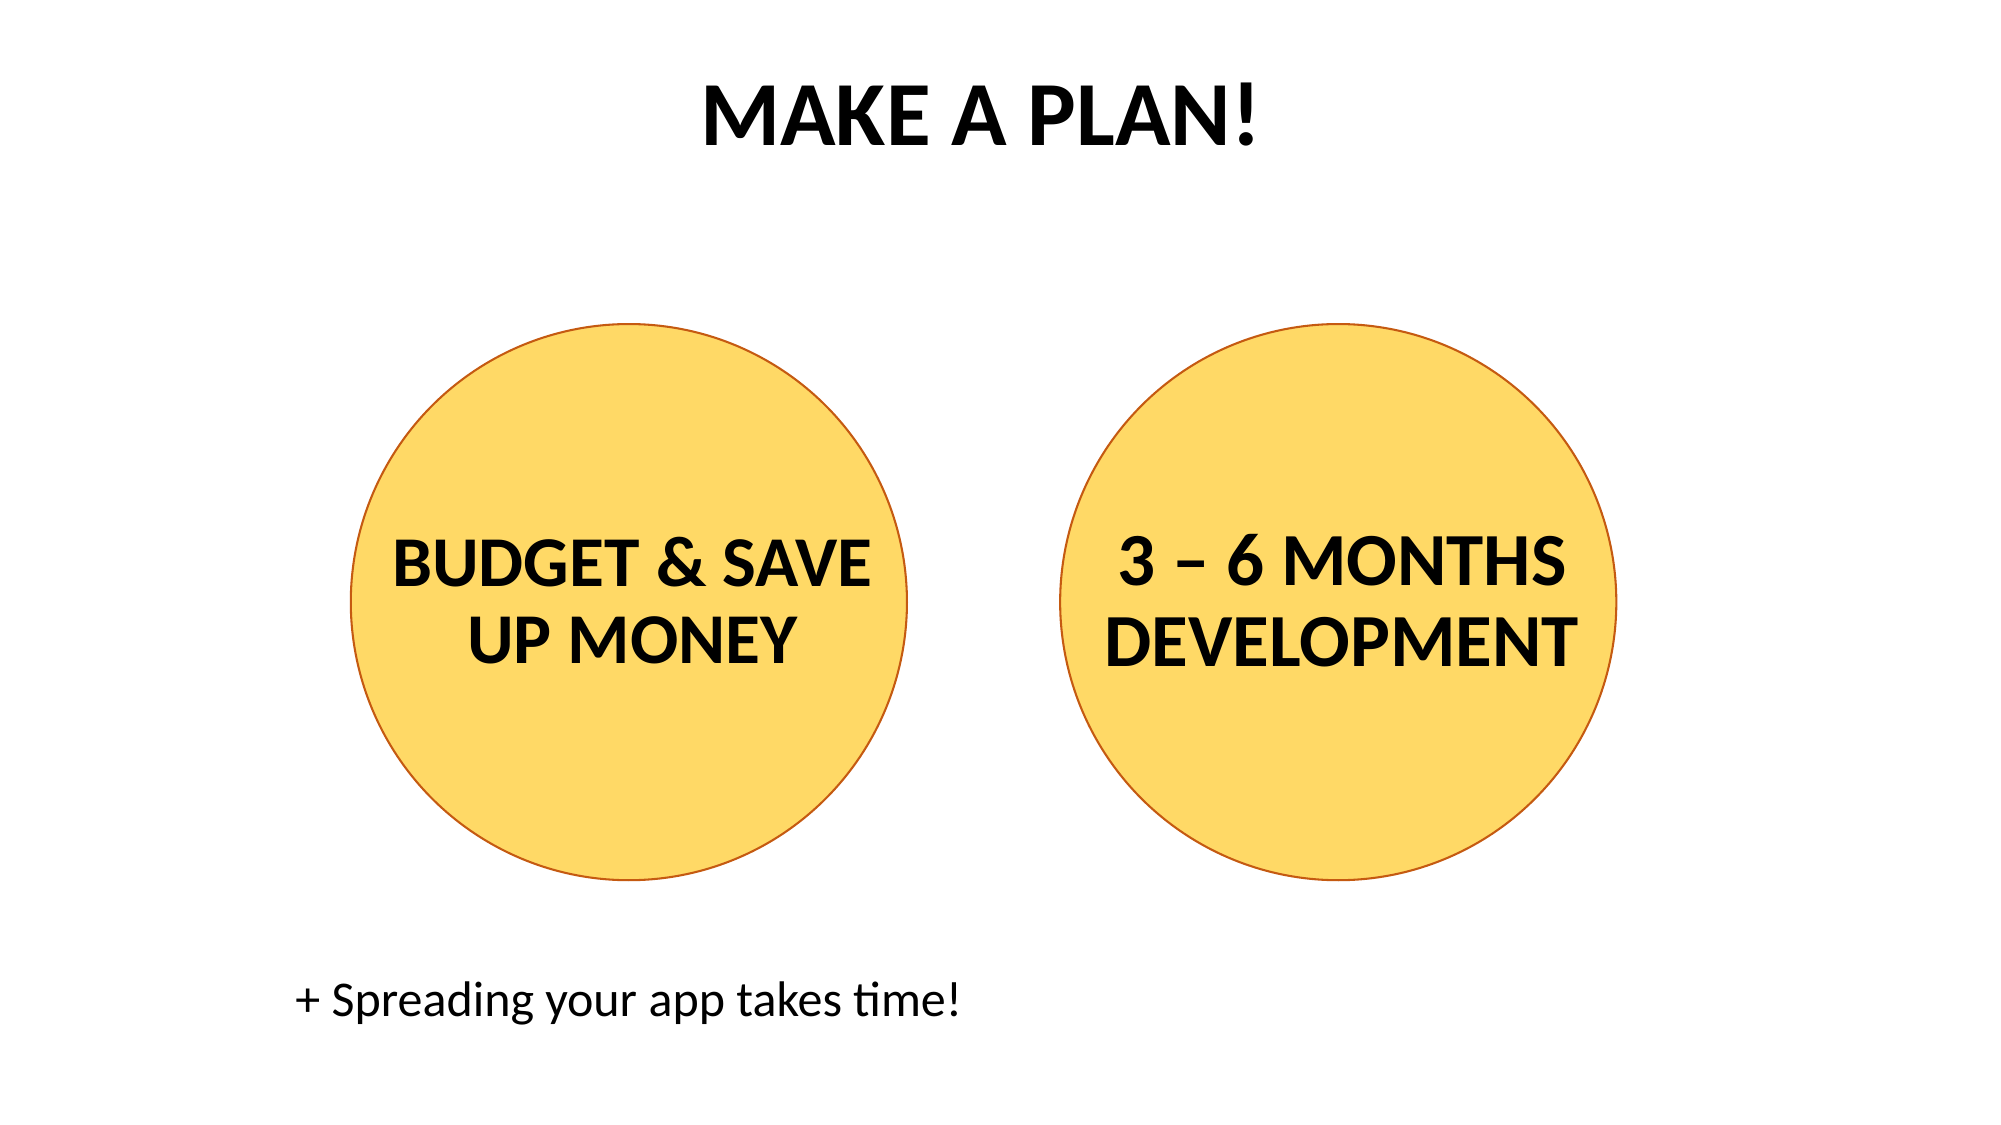

# MAKE A PLAN!

BUDGET & SAVE UP MONEY
+ Spreading your app takes time!

3 – 6 MONTHS
DEVELOPMENT